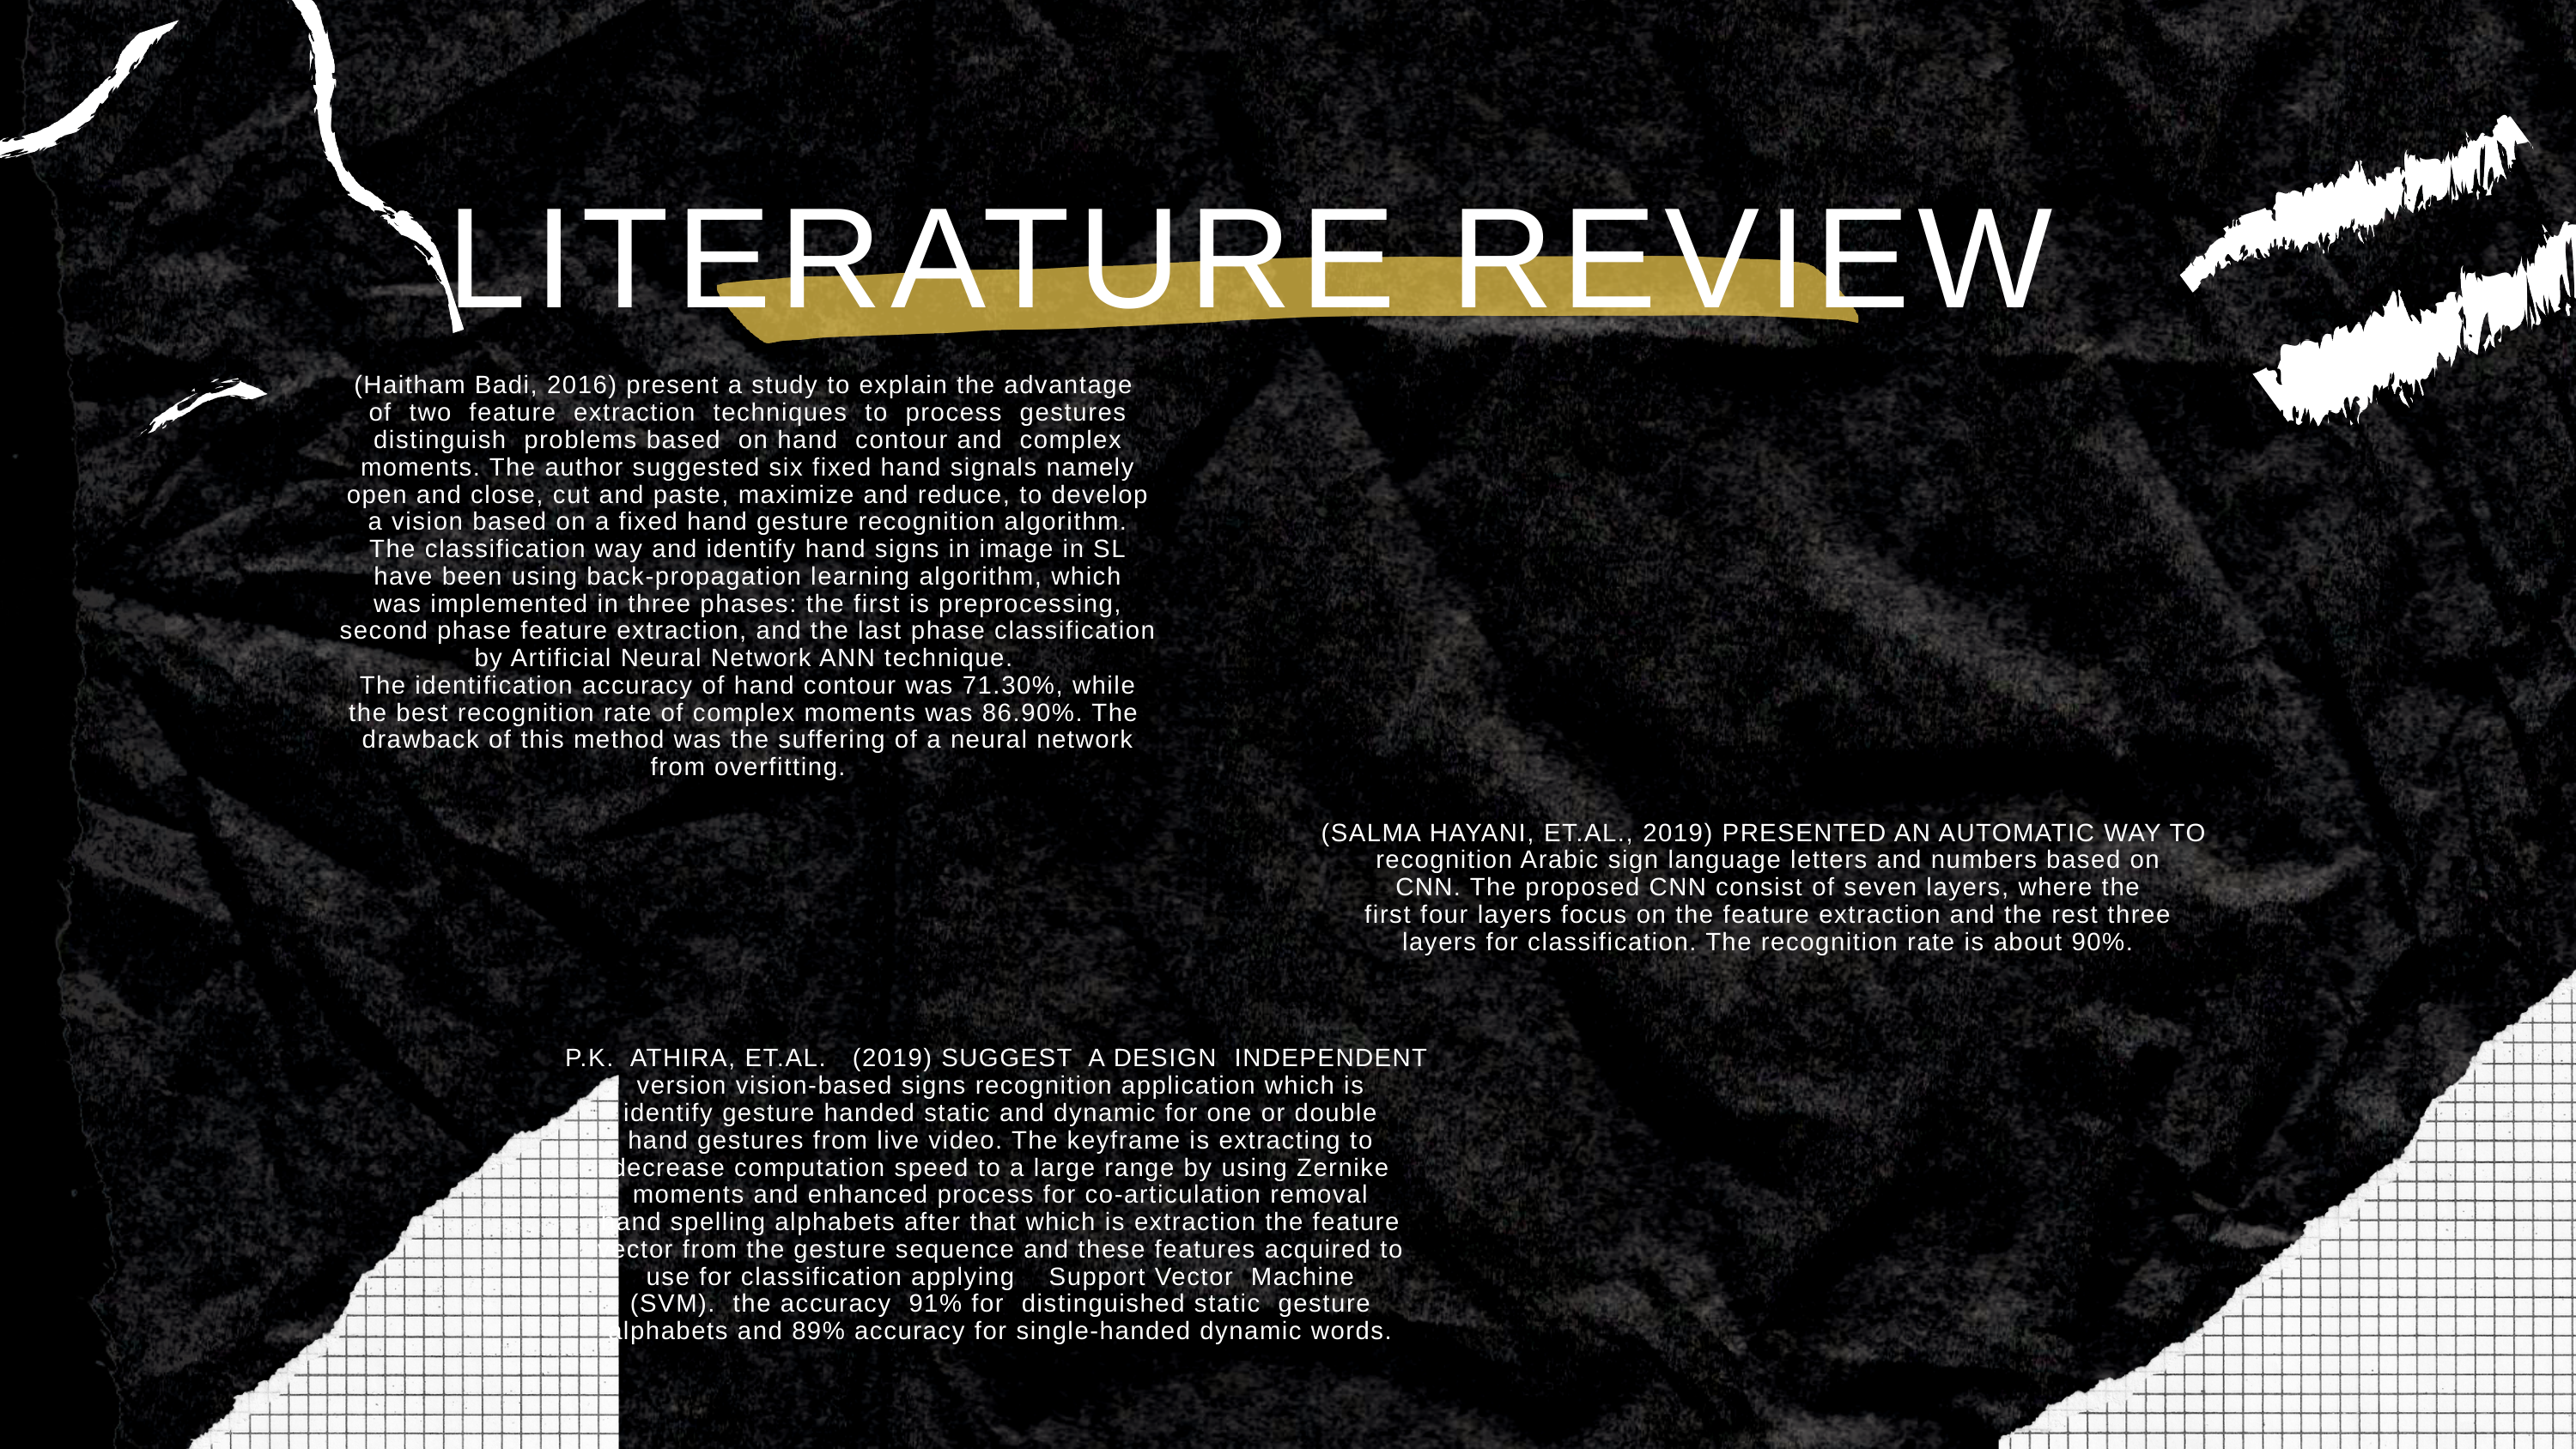

LITERATURE REVIEW

(Haitham Badi, 2016) present a study to explain the advantage
of  two  feature  extraction  techniques  to  process  gestures
distinguish  problems based  on hand  contour and  complex
moments. The author suggested six fixed hand signals namely
open and close, cut and paste, maximize and reduce, to develop
a vision based on a fixed hand gesture recognition algorithm.
The classification way and identify hand signs in image in SL
have been using back-propagation learning algorithm, which
was implemented in three phases: the first is preprocessing,
second phase feature extraction, and the last phase classification
by Artificial Neural Network ANN technique.
The identification accuracy of hand contour was 71.30%, while
the best recognition rate of complex moments was 86.90%. The
drawback of this method was the suffering of a neural network
from overfitting.

(SALMA HAYANI, ET.AL., 2019) PRESENTED AN AUTOMATIC WAY TO
recognition Arabic sign language letters and numbers based on
CNN. The proposed CNN consist of seven layers, where the
first four layers focus on the feature extraction and the rest three
layers for classification. The recognition rate is about 90%.

P.K.  ATHIRA, ET.AL.   (2019) SUGGEST  A DESIGN  INDEPENDENT
version vision-based signs recognition application which is
identify gesture handed static and dynamic for one or double
hand gestures from live video. The keyframe is extracting to
decrease computation speed to a large range by using Zernike
moments and enhanced process for co-articulation removal
hand spelling alphabets after that which is extraction the feature
vector from the gesture sequence and these features acquired to
use for classification applying    Support Vector  Machine
(SVM).  the accuracy  91% for  distinguished static  gesture
alphabets and 89% accuracy for single-handed dynamic words.